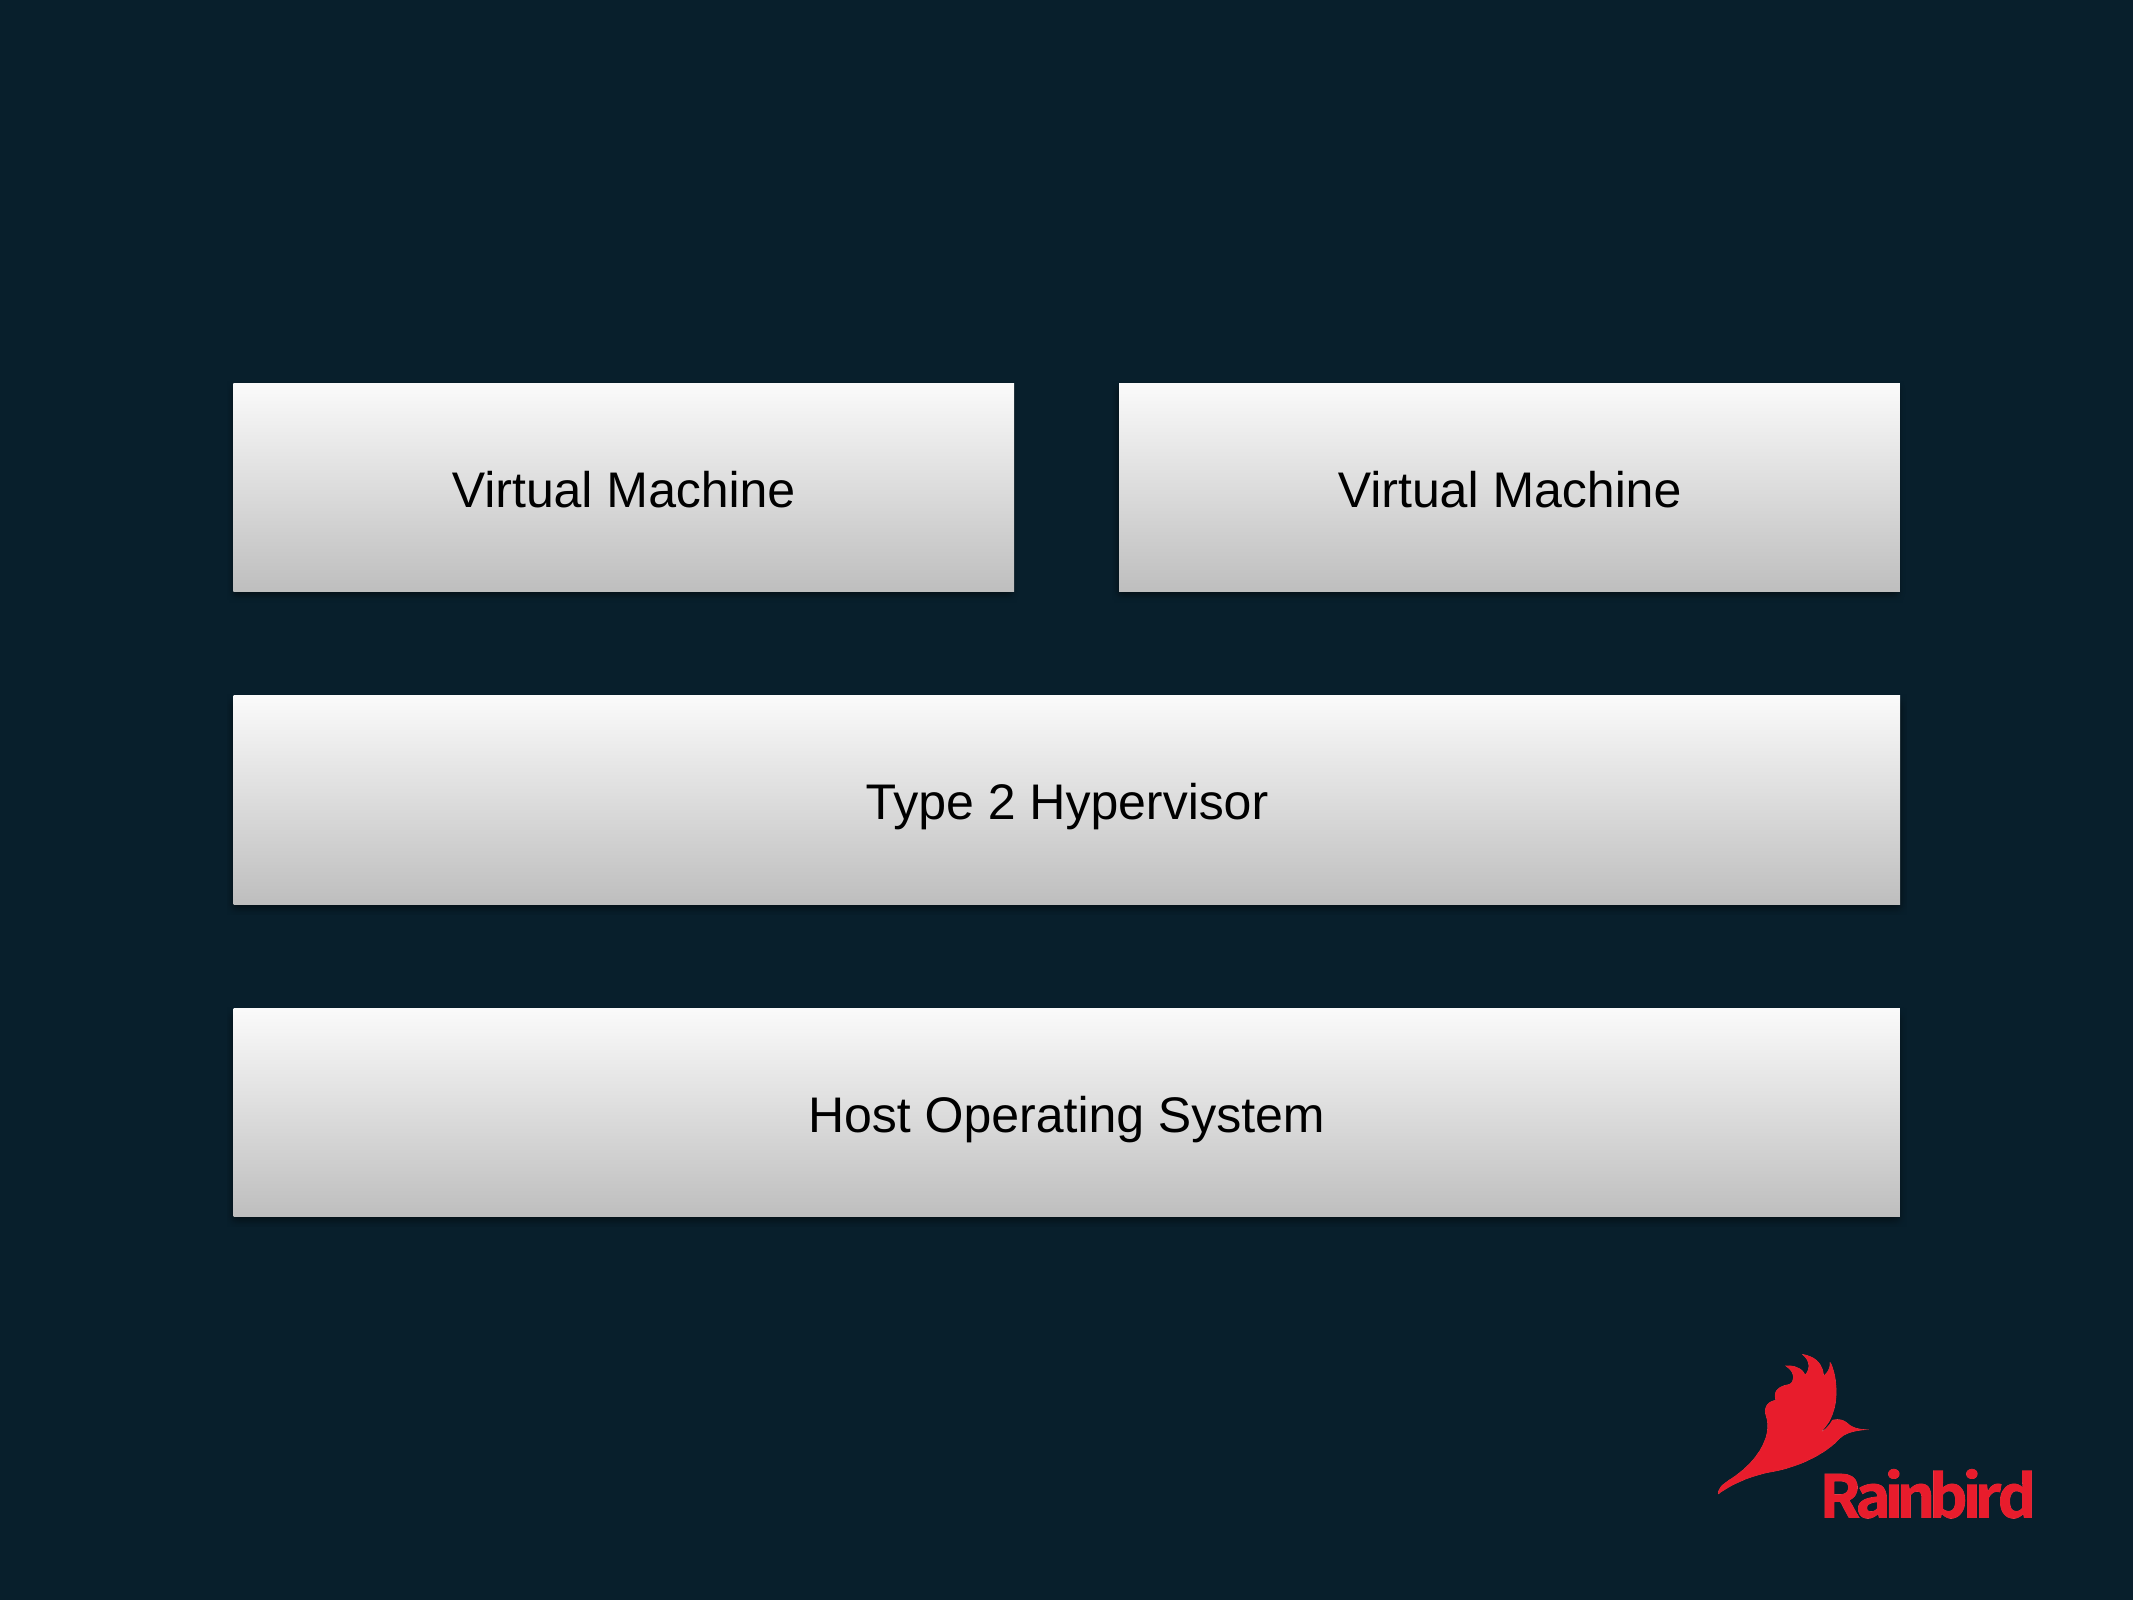

Virtual Machine
Virtual Machine
Type 2 Hypervisor
Host Operating System